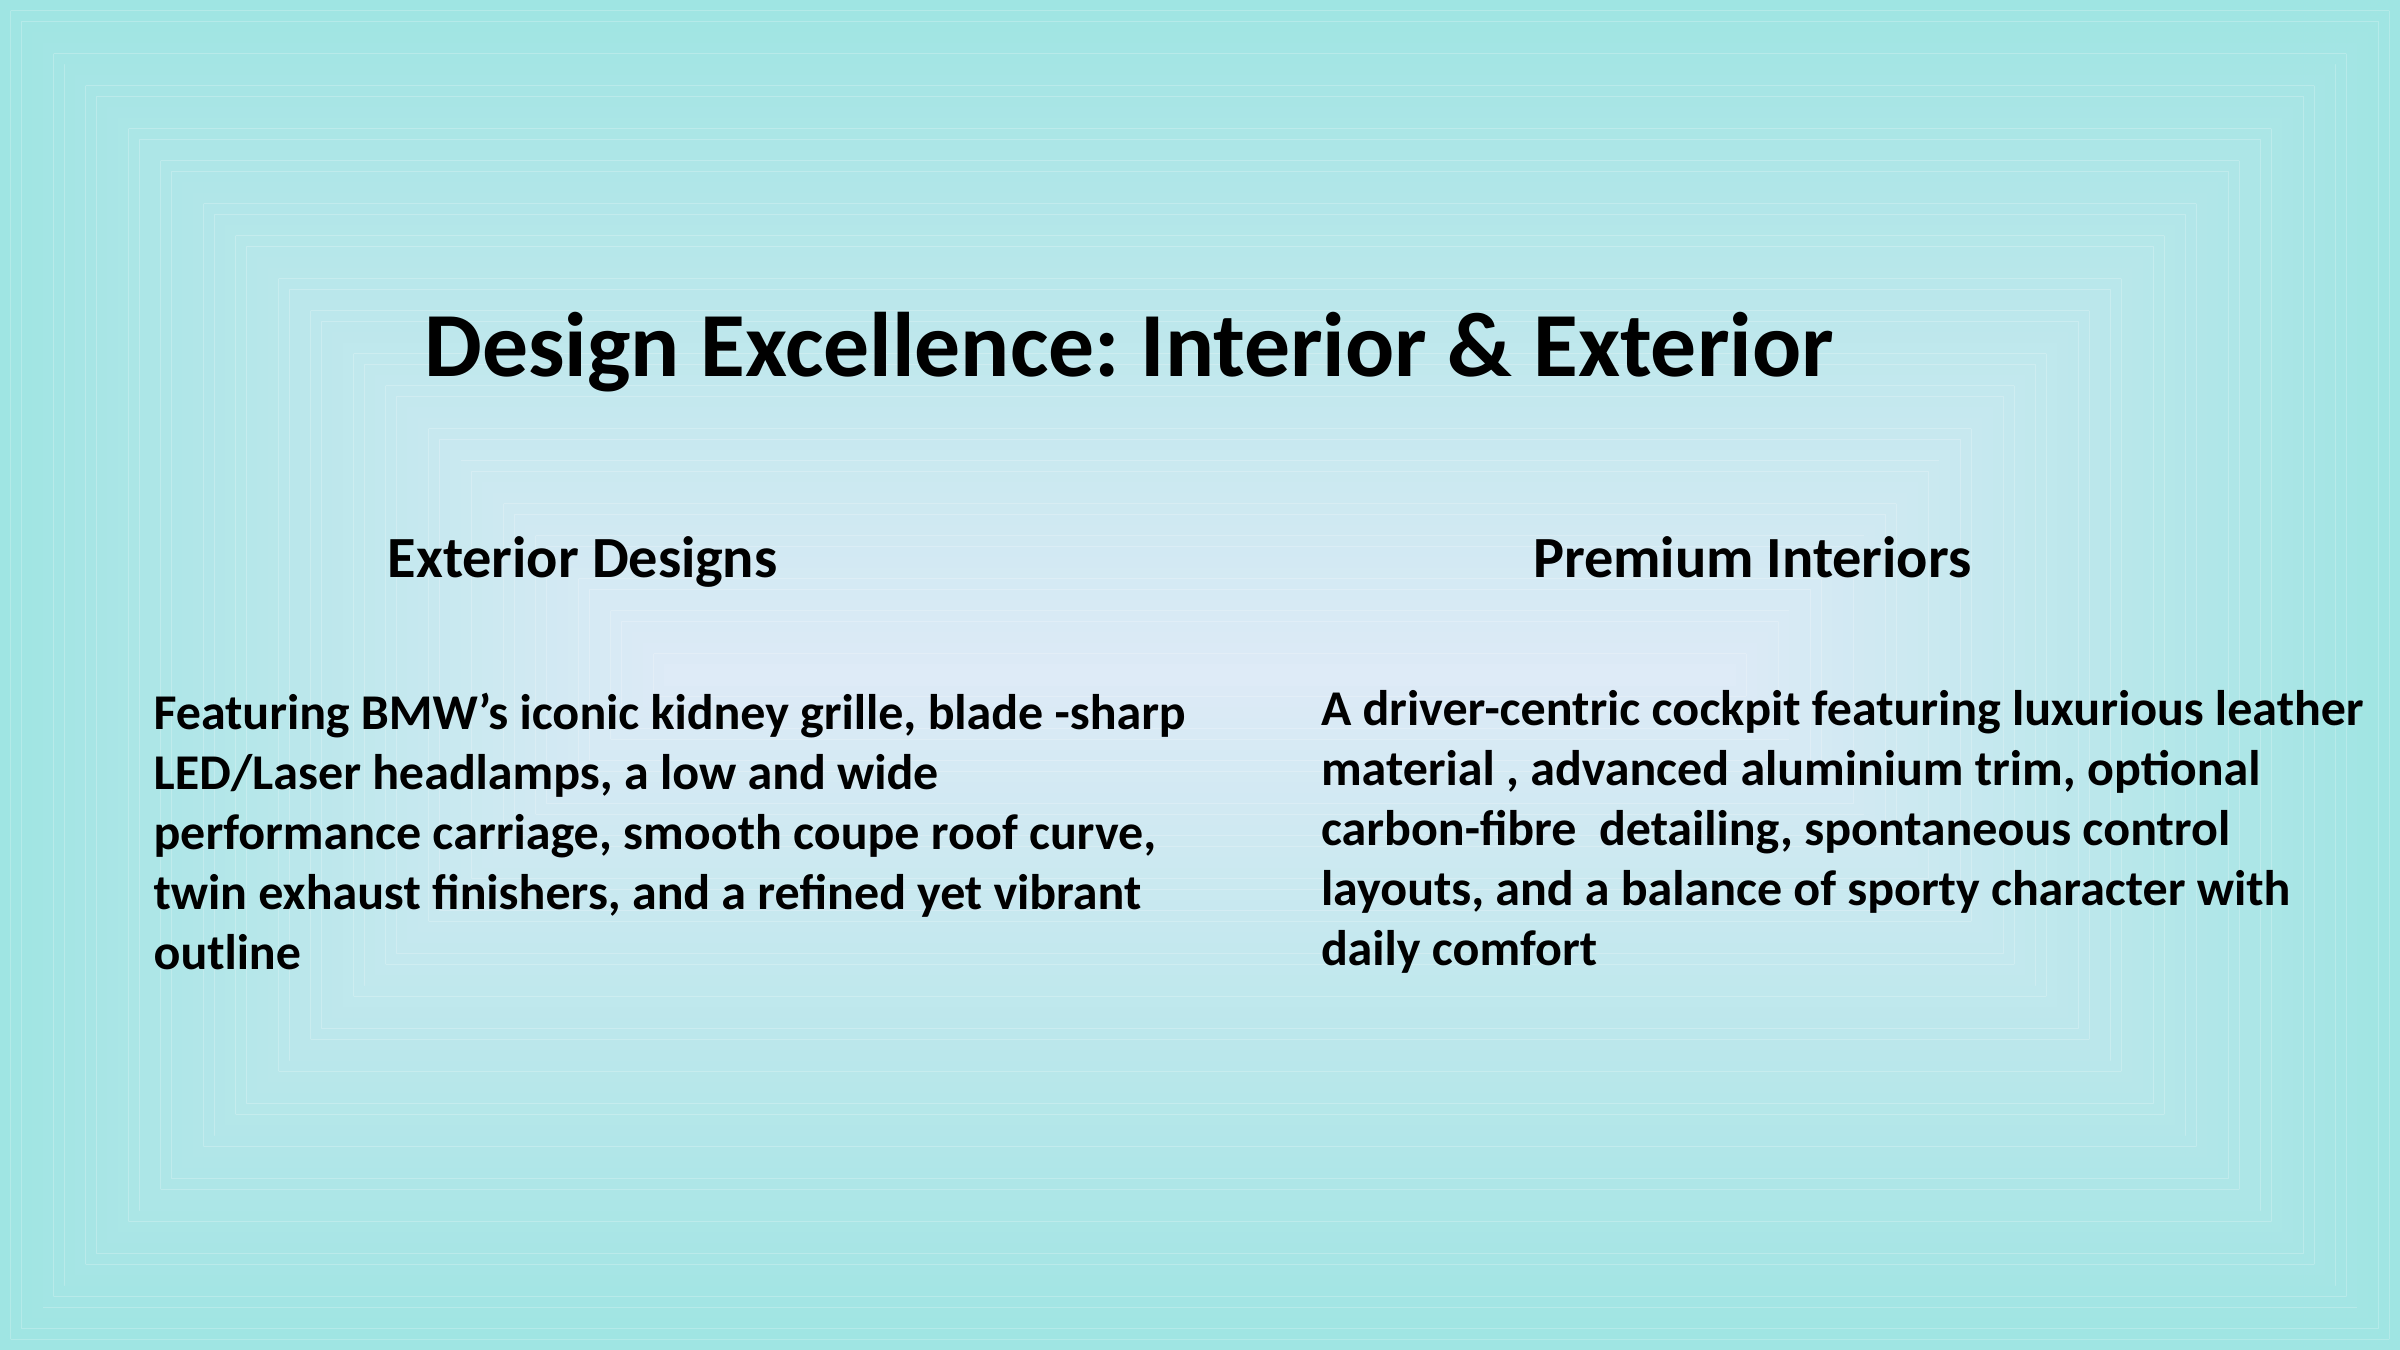

Design Excellence: Interior & Exterior

Exterior Designs

Premium Interiors

A driver-centric cockpit featuring luxurious leather material , advanced aluminium trim, optional carbon-fibre  detailing, spontaneous control layouts, and a balance of sporty character with daily comfort
Featuring BMW’s iconic kidney grille, blade -sharp LED/Laser headlamps, a low and wide performance carriage, smooth coupe roof curve, twin exhaust finishers, and a refined yet vibrant outline